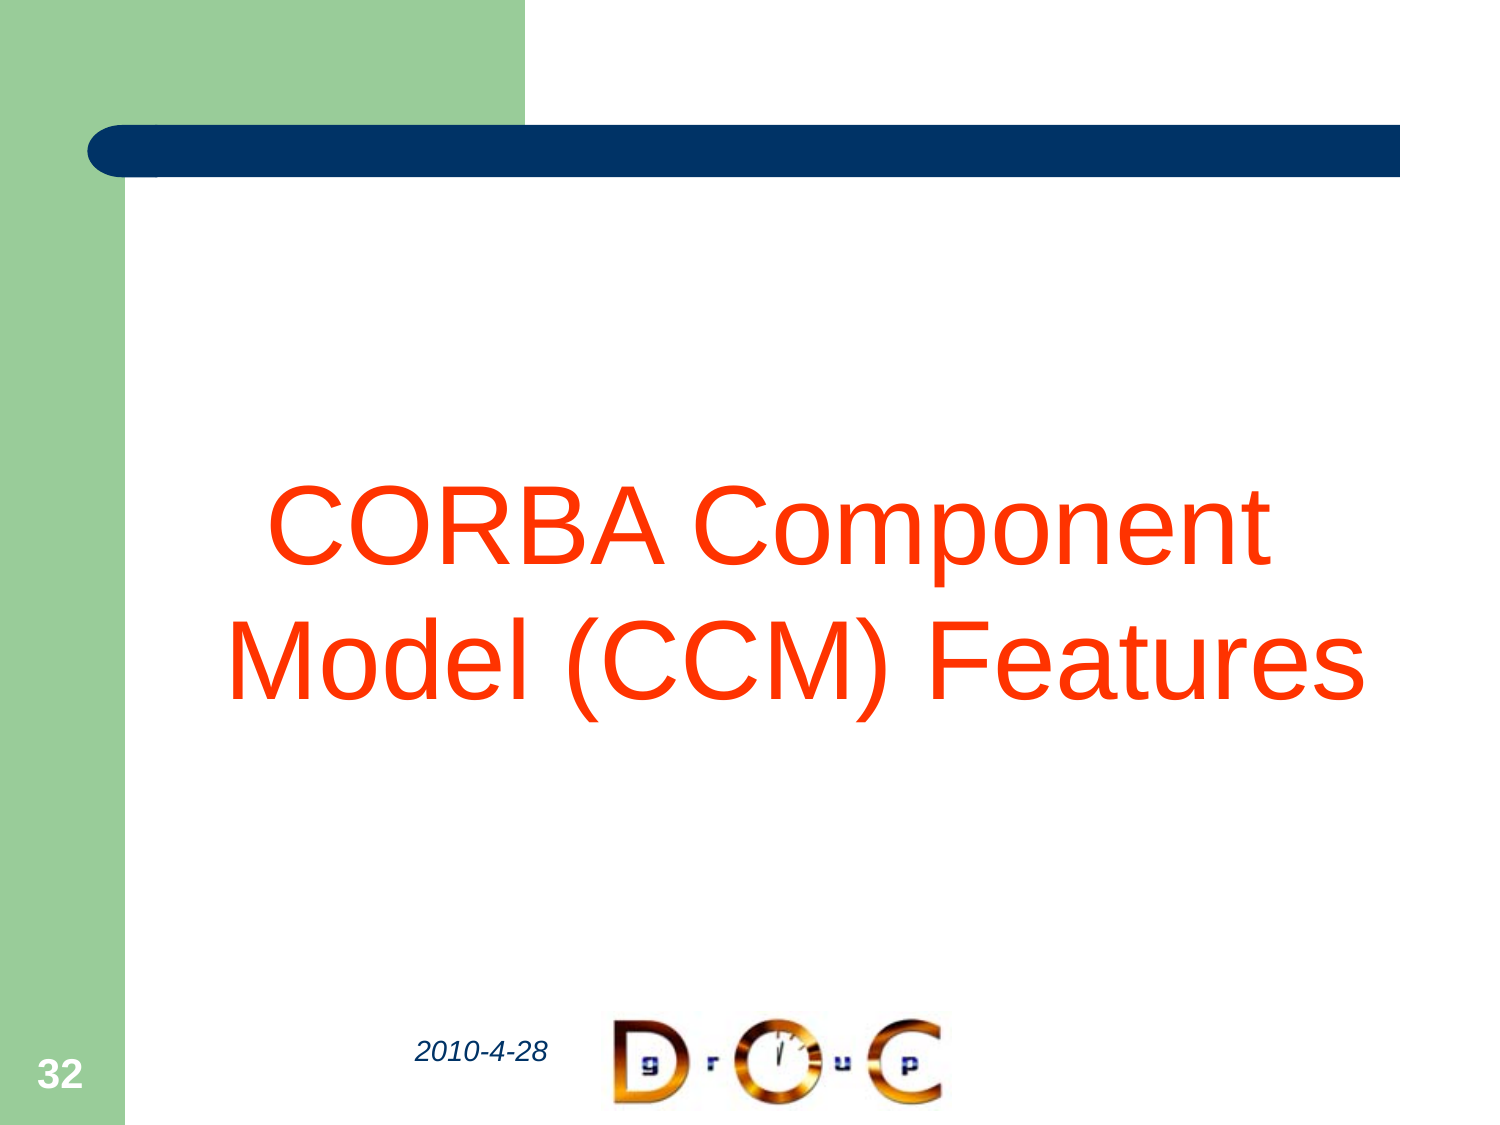

CORBA Component Model (CCM) Features
32
2010-4-28